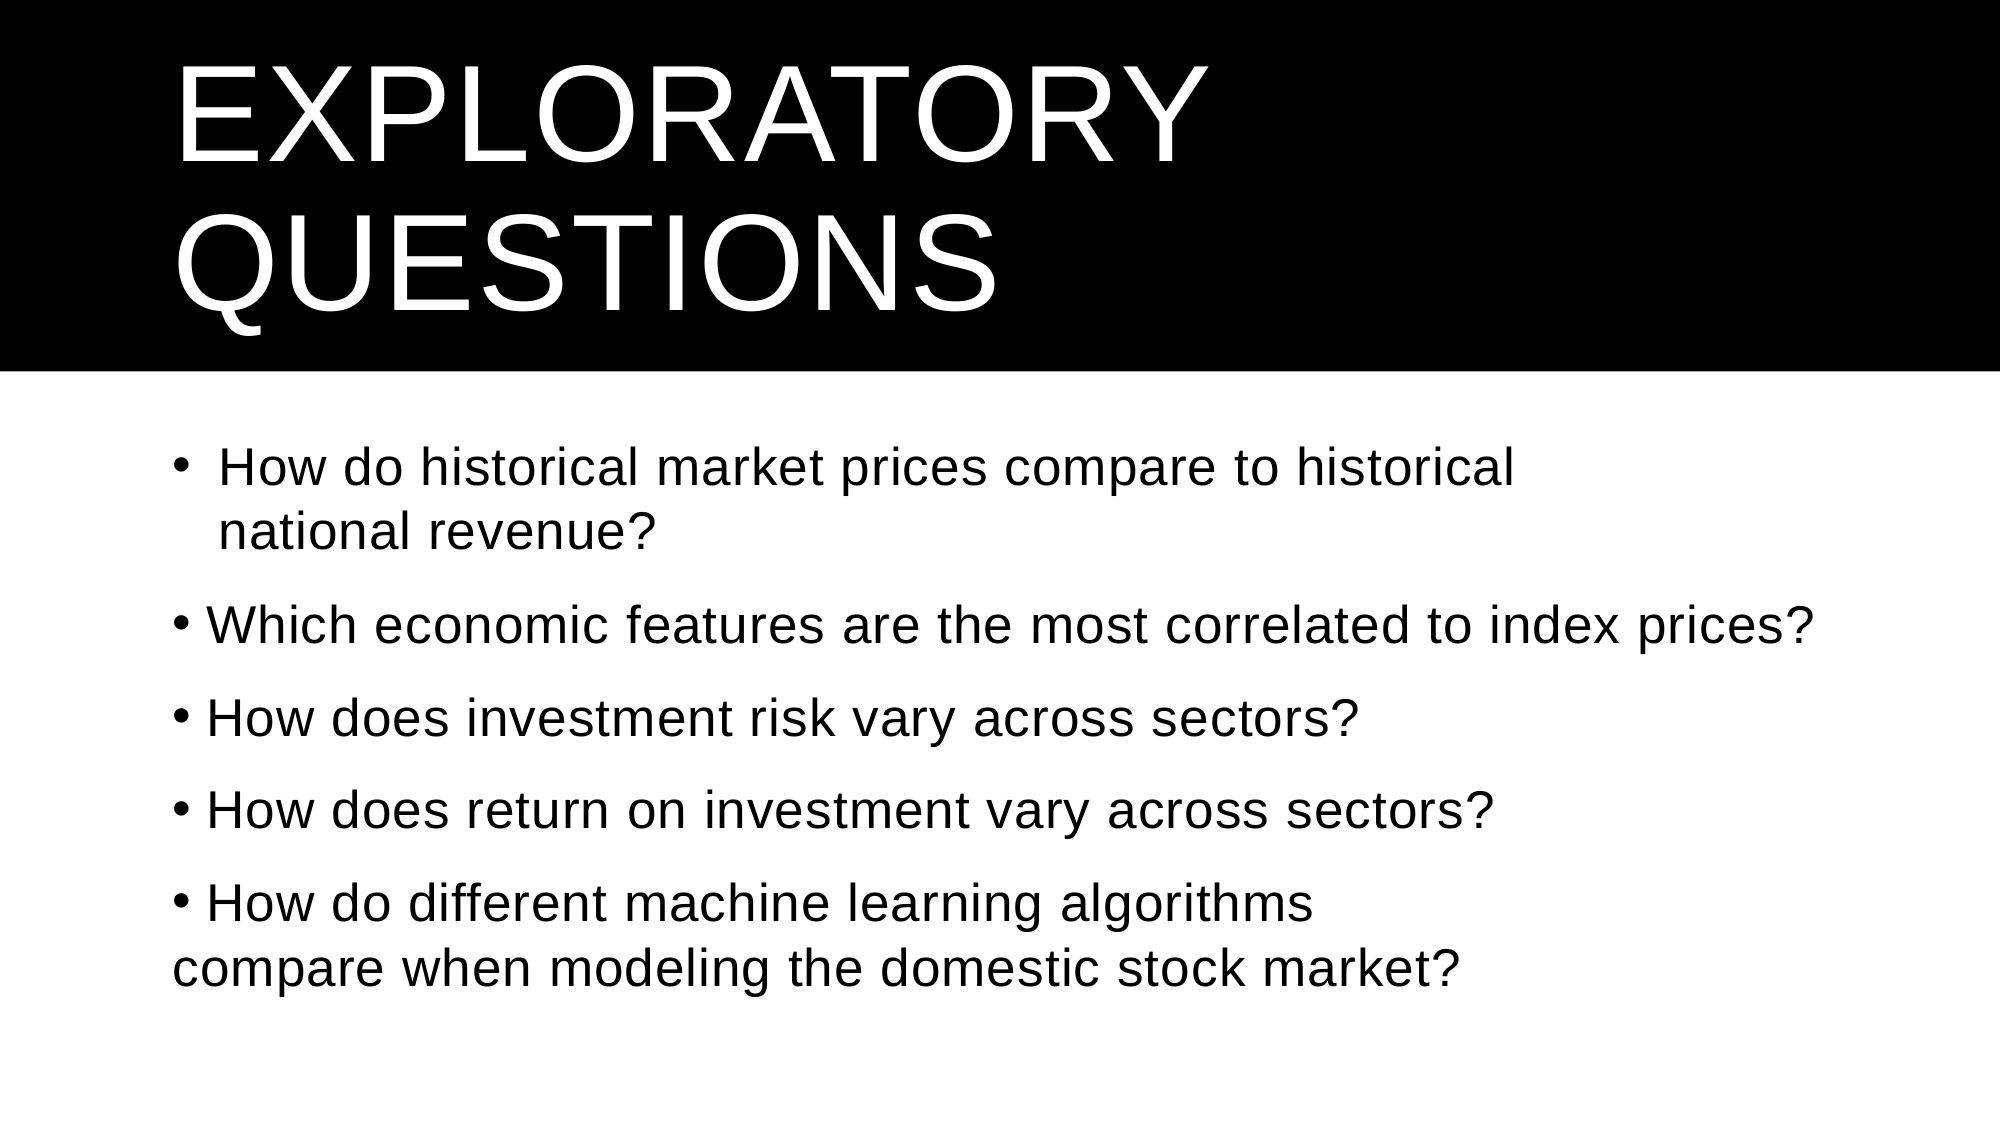

# Exploratory Questions
How do historical market prices compare to historical national revenue?
 Which economic features are the most correlated to index prices?
 How does investment risk vary across sectors?
 How does return on investment vary across sectors?
 How do different machine learning algorithms compare when modeling the domestic stock market?